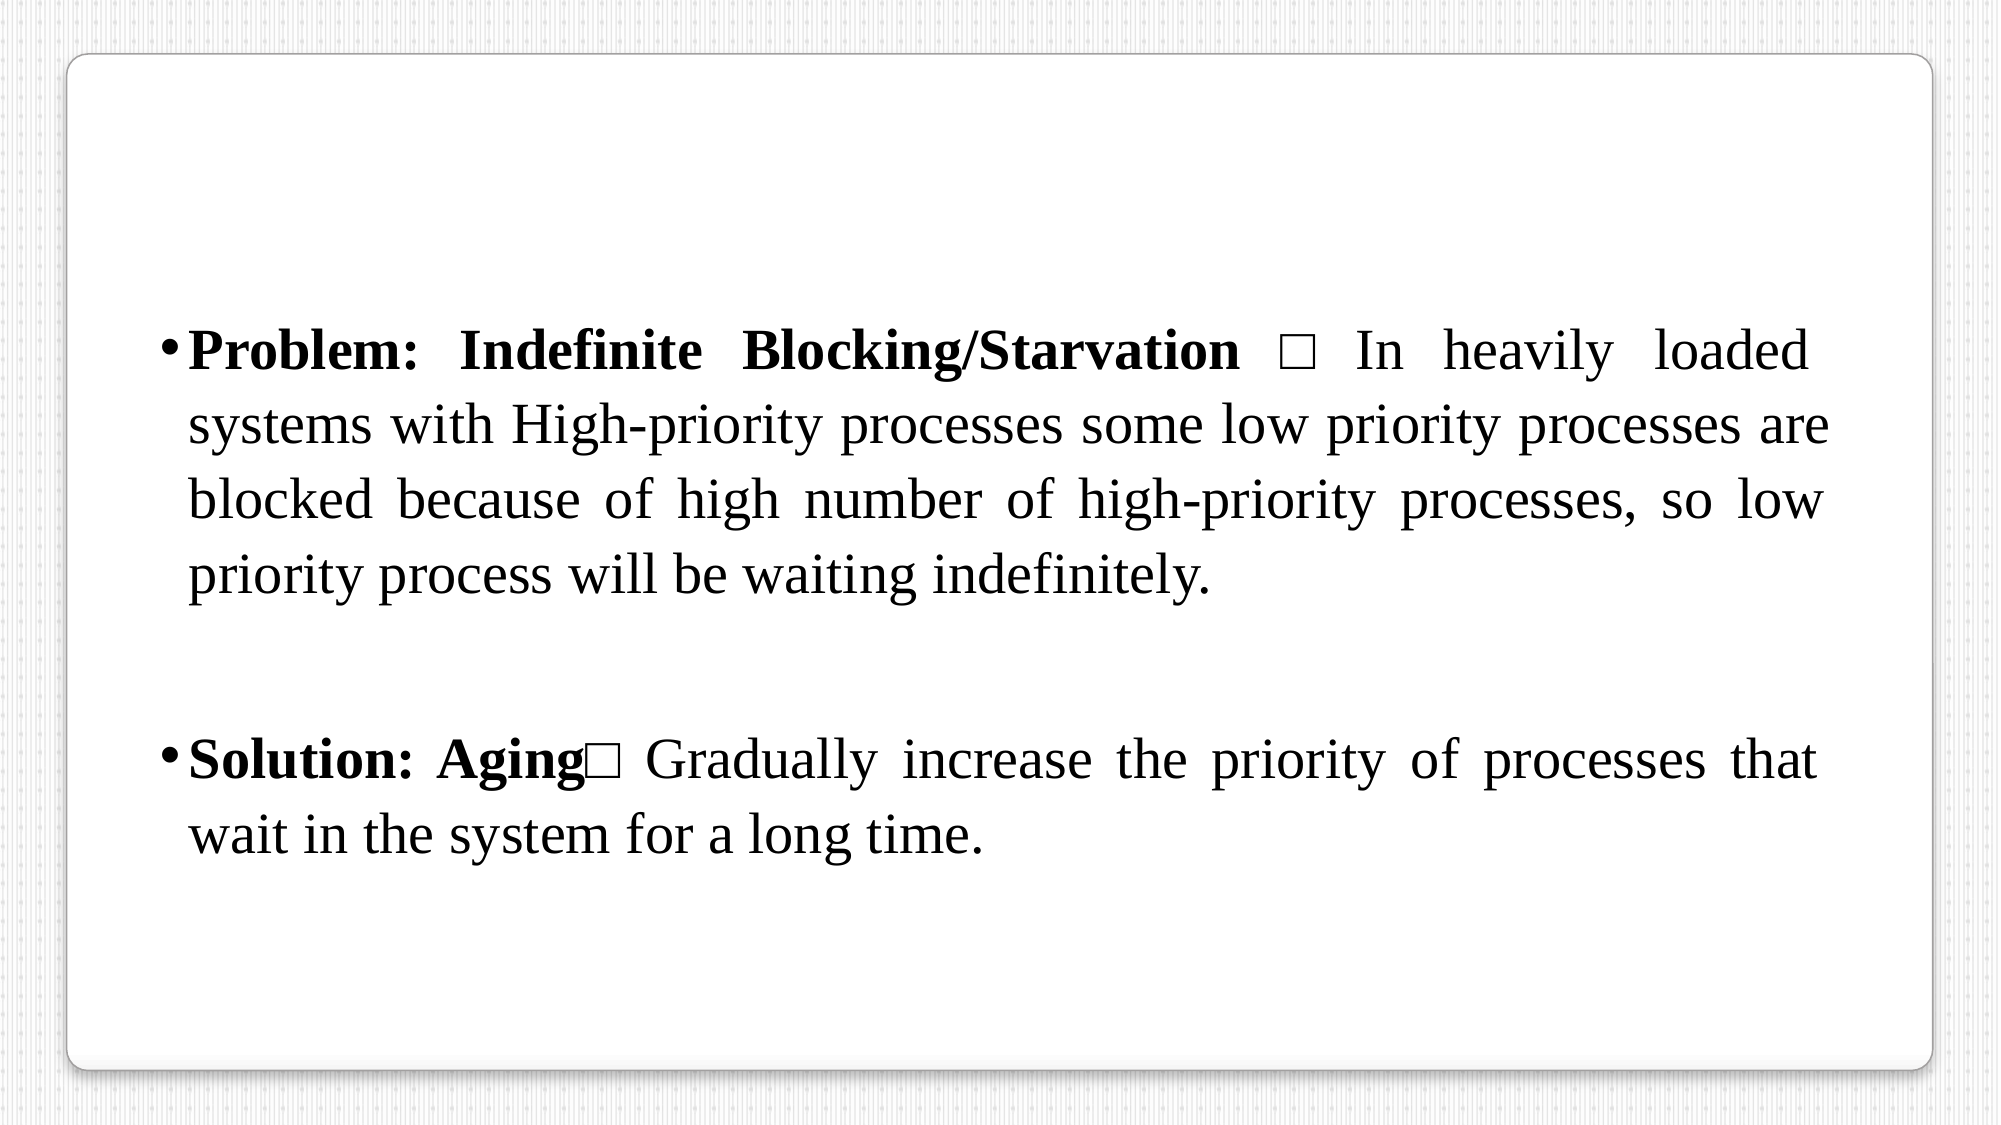

Problem: Indefinite Blocking/Starvation □ In heavily loaded  systems with High-priority processes some low priority processes are  blocked because of high number of high-priority processes, so low  priority process will be waiting indefinitely.

Solution: Aging□ Gradually increase the priority of processes that  wait in the system for a long time.